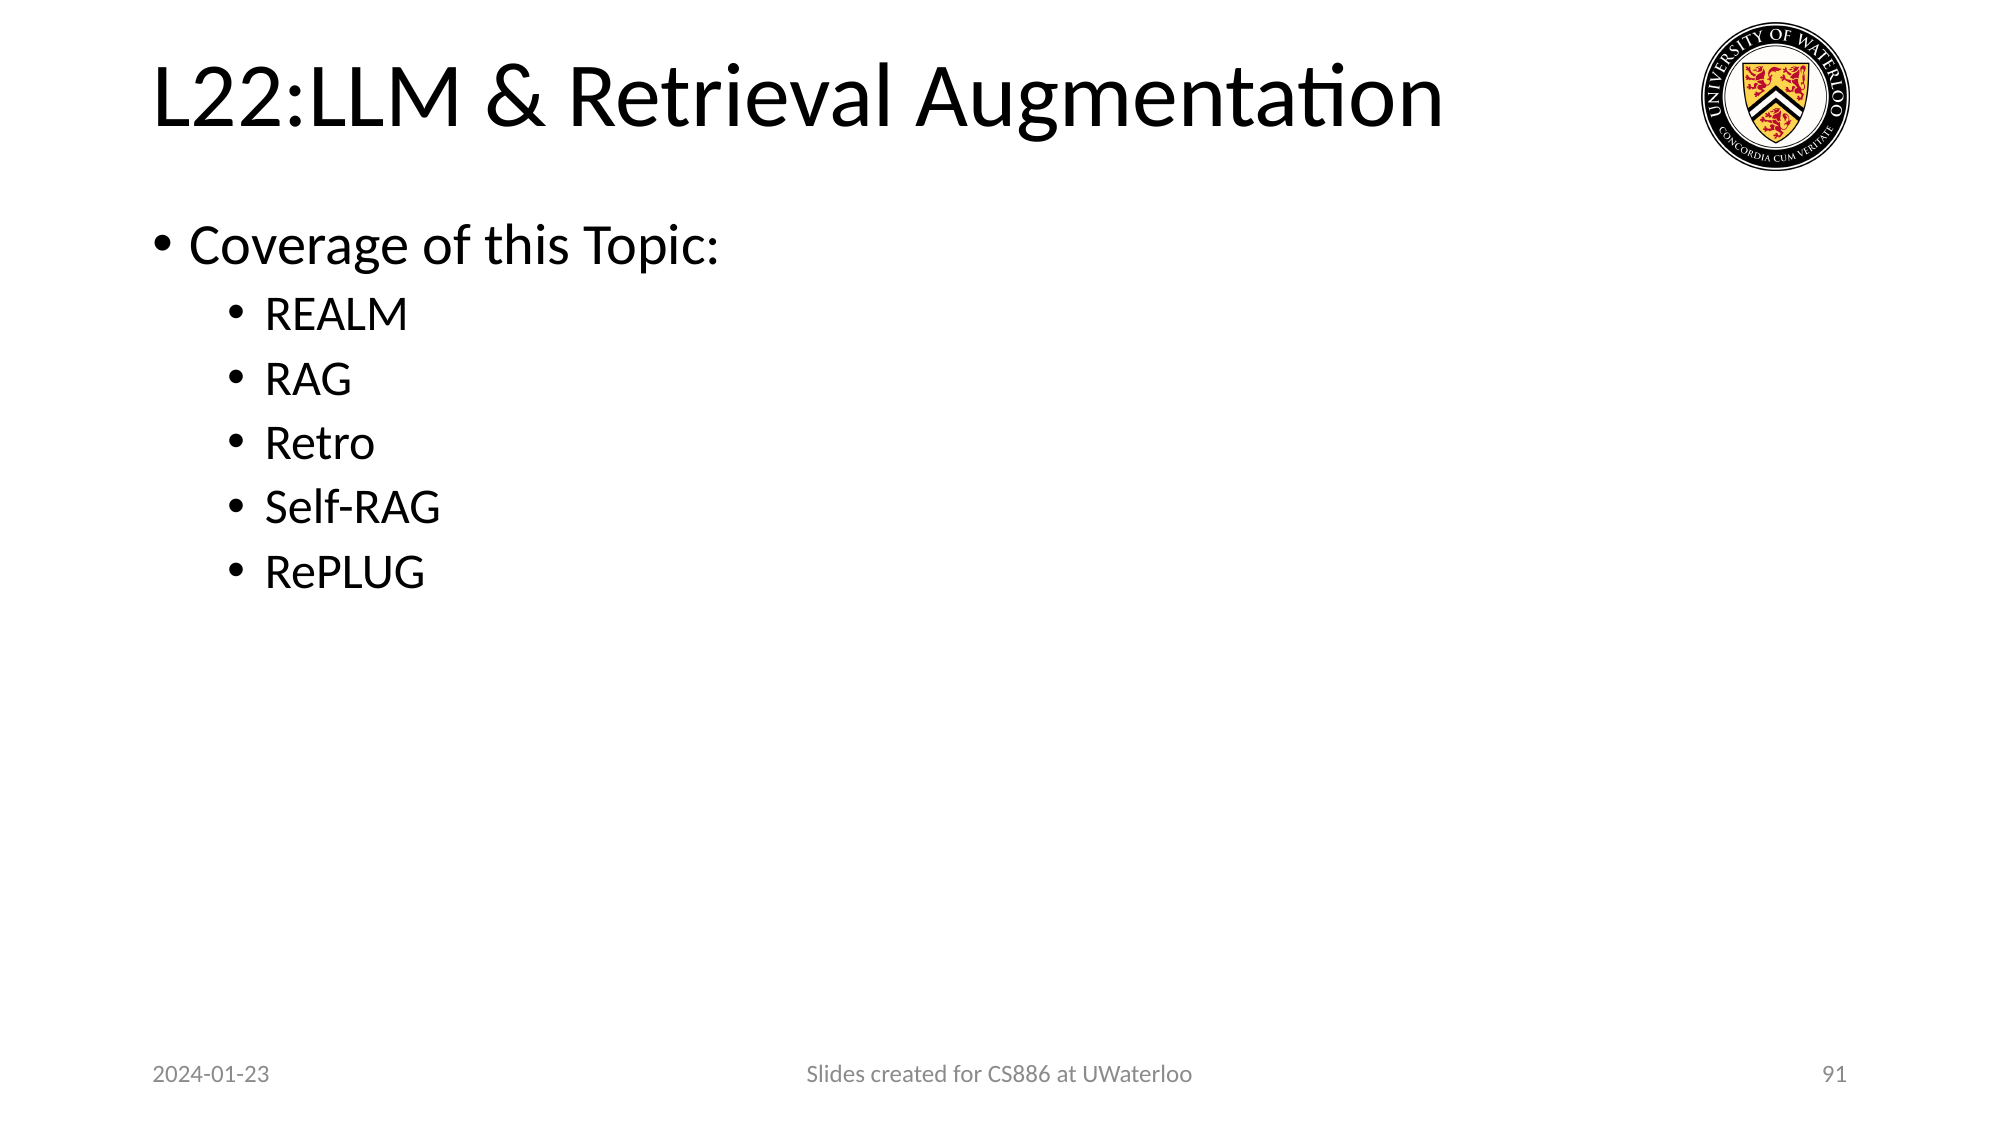

# L22:LLM & Retrieval Augmentation
Coverage of this Topic:
REALM
RAG
Retro
Self-RAG
RePLUG
2024-01-23
Slides created for CS886 at UWaterloo
91